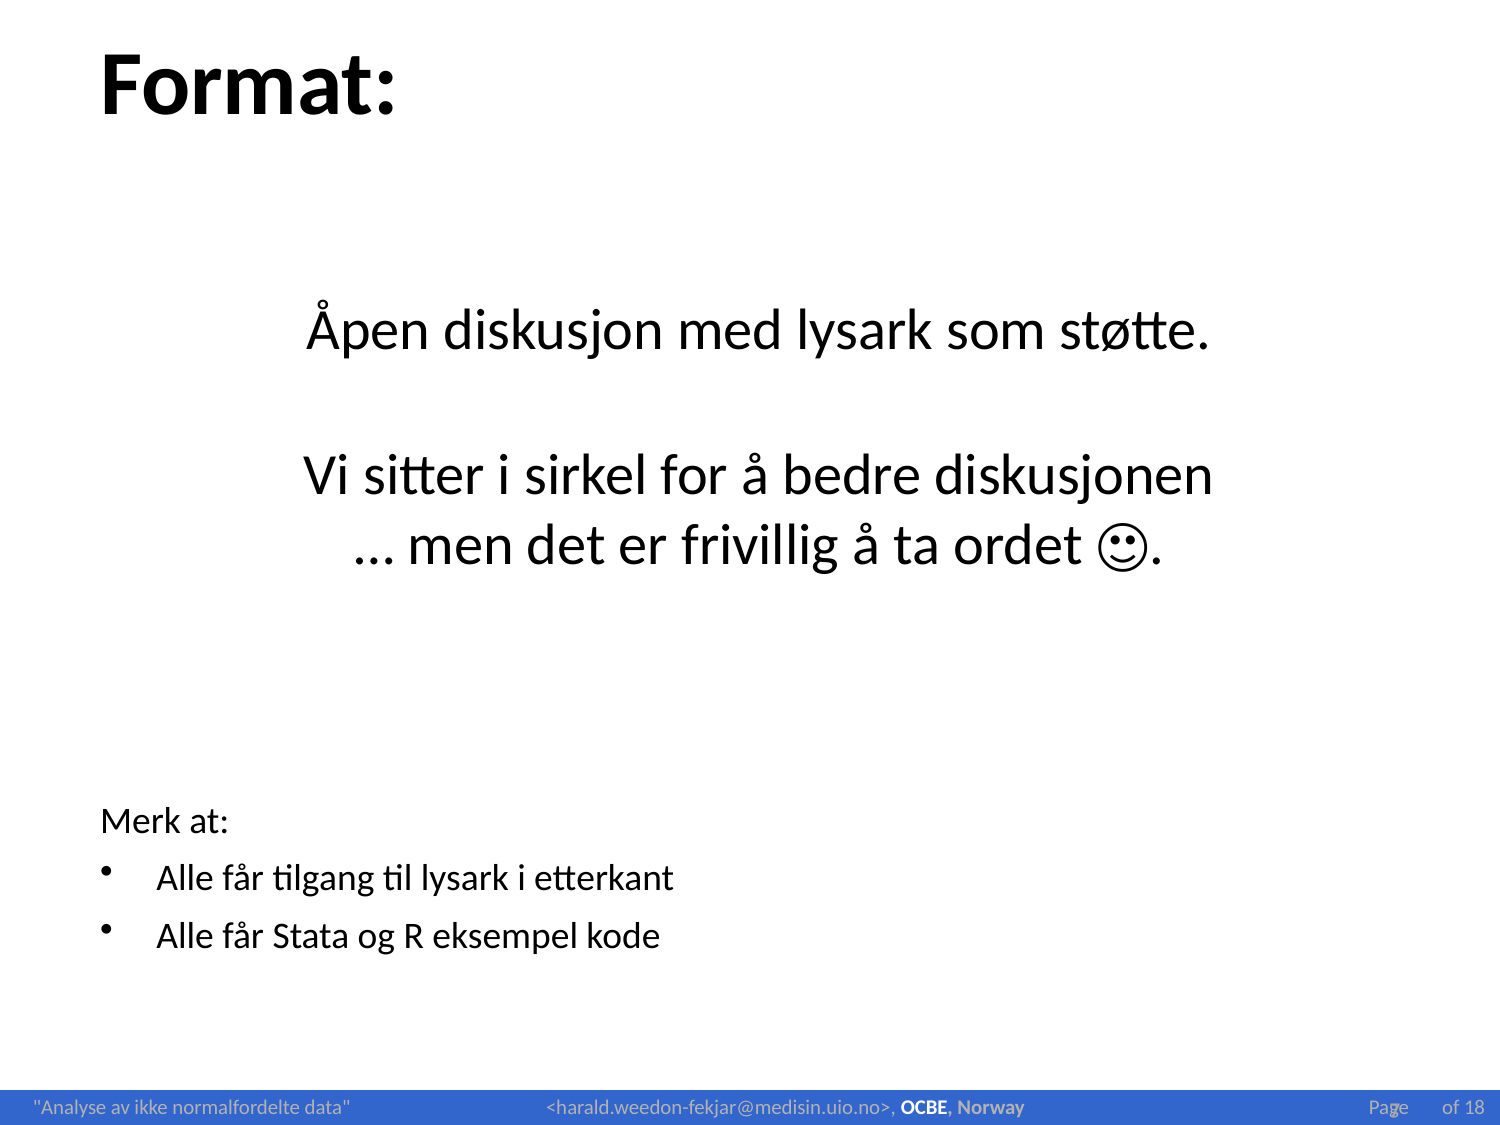

# Format:
Åpen diskusjon med lysark som støtte.
Vi sitter i sirkel for å bedre diskusjonen
… men det er frivillig å ta ordet 🙂.

Merk at:
Alle får tilgang til lysark i etterkant
Alle får Stata og R eksempel kode